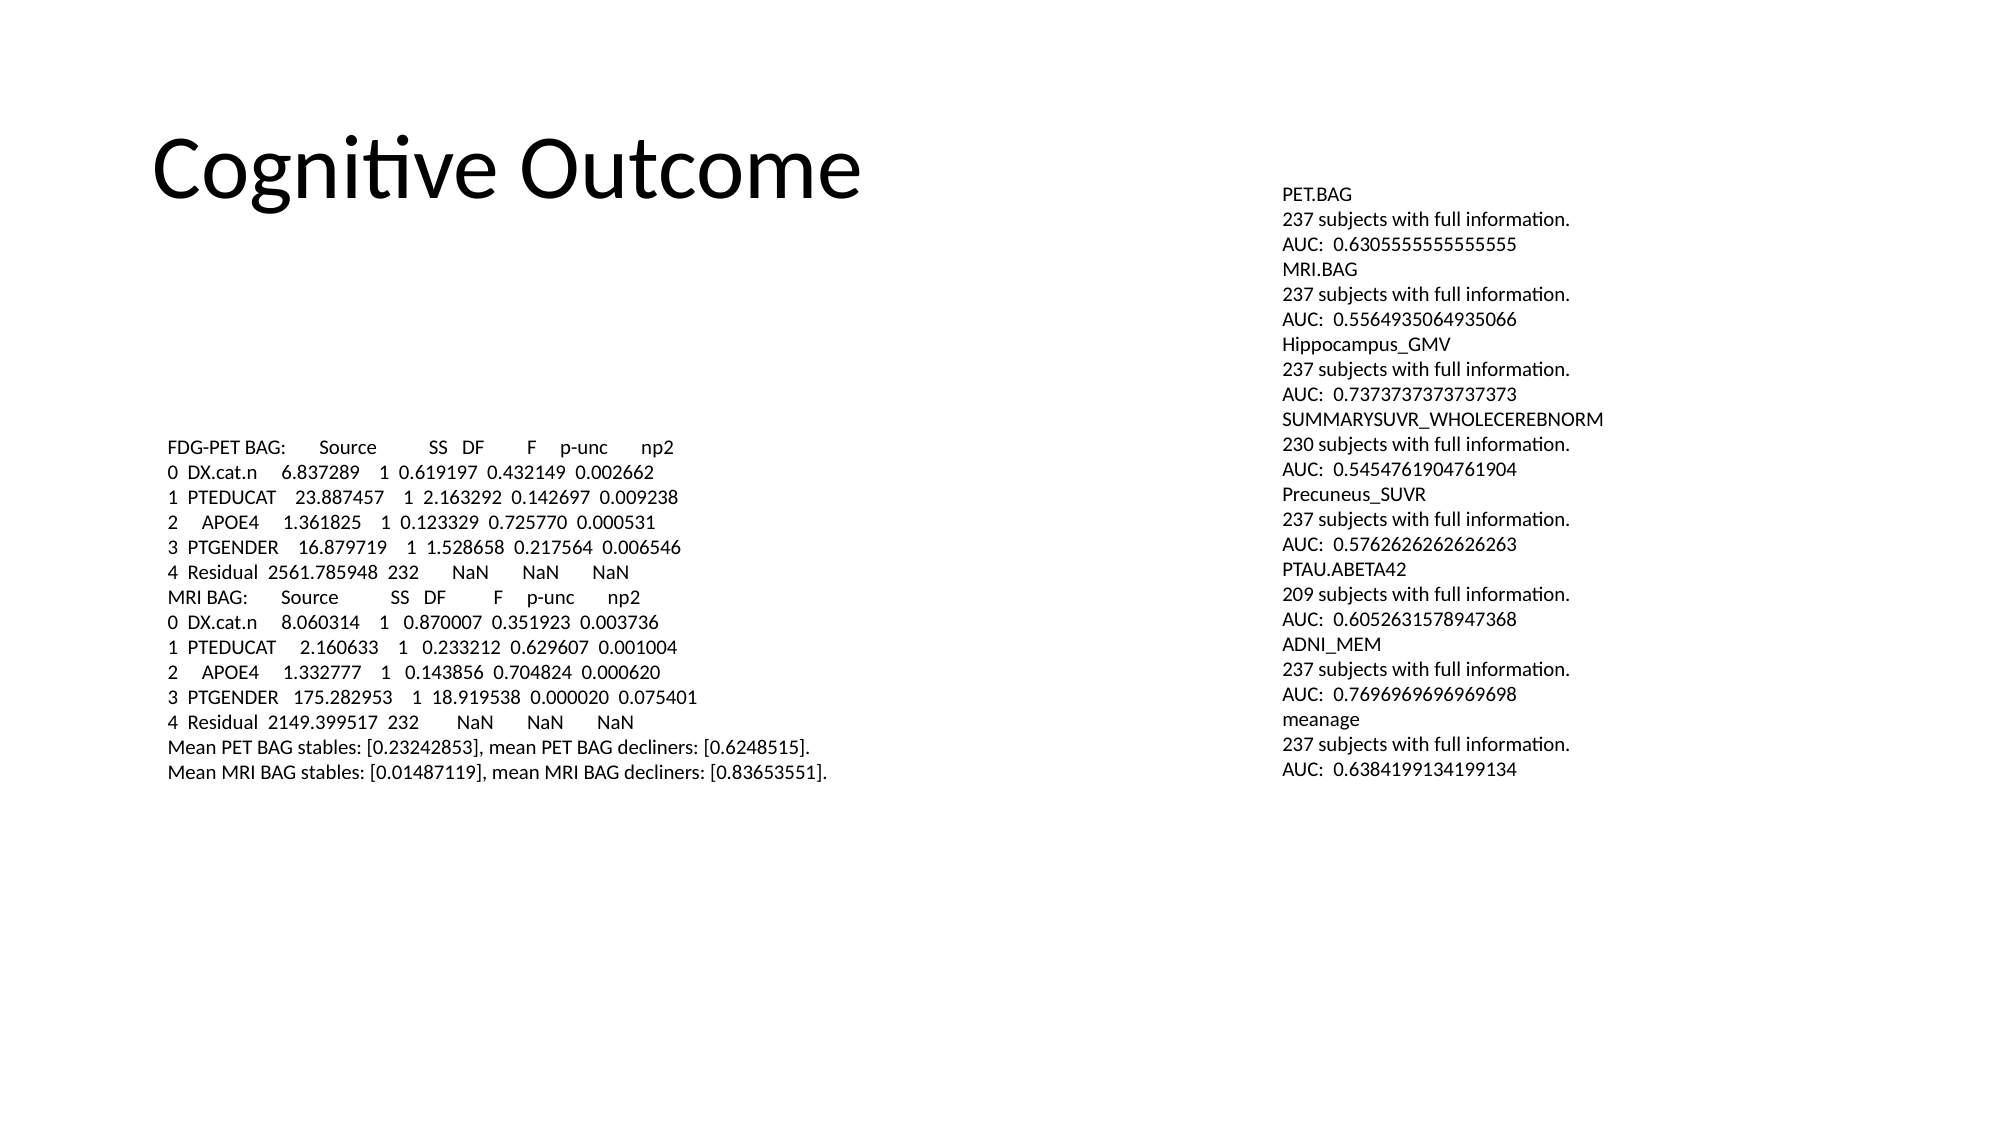

# Cognitive Outcome
PET.BAG
237 subjects with full information.
AUC:  0.6305555555555555
MRI.BAG
237 subjects with full information.
AUC:  0.5564935064935066
Hippocampus_GMV
237 subjects with full information.
AUC:  0.7373737373737373
SUMMARYSUVR_WHOLECEREBNORM
230 subjects with full information.
AUC:  0.5454761904761904
Precuneus_SUVR
237 subjects with full information.
AUC:  0.5762626262626263
PTAU.ABETA42
209 subjects with full information.
AUC:  0.6052631578947368
ADNI_MEM
237 subjects with full information.
AUC:  0.7696969696969698
meanage
237 subjects with full information.
AUC:  0.6384199134199134
FDG-PET BAG:       Source           SS   DF         F     p-unc       np2
0  DX.cat.n     6.837289    1  0.619197  0.432149  0.002662
1  PTEDUCAT    23.887457    1  2.163292  0.142697  0.009238
2     APOE4     1.361825    1  0.123329  0.725770  0.000531
3  PTGENDER    16.879719    1  1.528658  0.217564  0.006546
4  Residual  2561.785948  232       NaN       NaN       NaN
MRI BAG:       Source           SS   DF          F     p-unc       np2
0  DX.cat.n     8.060314    1   0.870007  0.351923  0.003736
1  PTEDUCAT     2.160633    1   0.233212  0.629607  0.001004
2     APOE4     1.332777    1   0.143856  0.704824  0.000620
3  PTGENDER   175.282953    1  18.919538  0.000020  0.075401
4  Residual  2149.399517  232        NaN       NaN       NaN
Mean PET BAG stables: [0.23242853], mean PET BAG decliners: [0.6248515].
Mean MRI BAG stables: [0.01487119], mean MRI BAG decliners: [0.83653551].